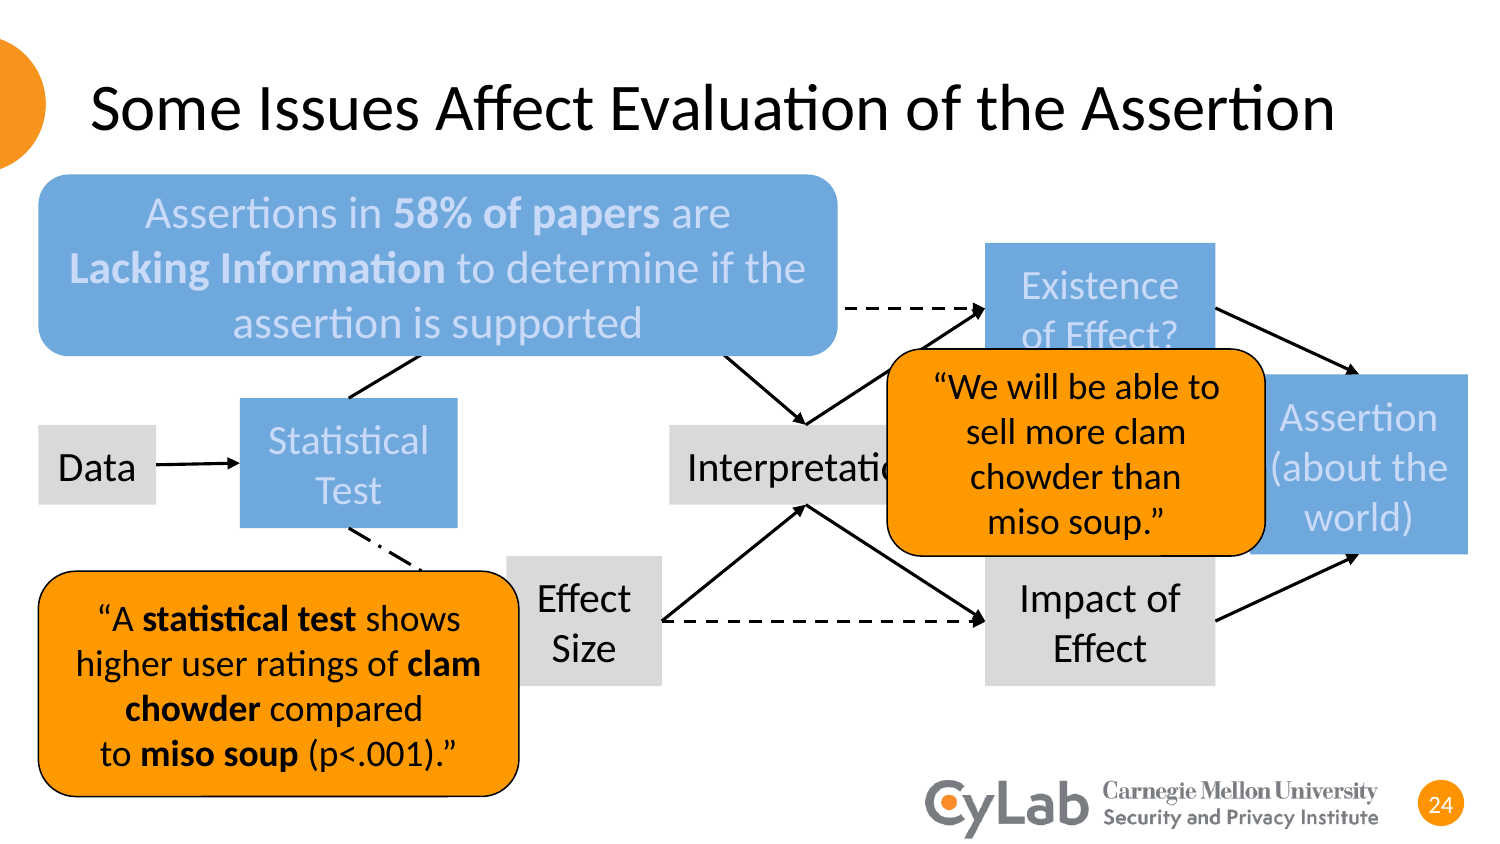

# Some Issues Affect Evaluation of the Assertion
Assertions in 58% of papers are
Lacking Information to determine if the assertion is supported
Existence of Effect?
p-value
“We will be able to sell more clam chowder than
miso soup.”
Assertion (about the world)
Statistical Test
Data
Interpretation
Effect Size
Impact of Effect
“A statistical test shows higher user ratings of clam chowder compared
to miso soup (p<.001).”